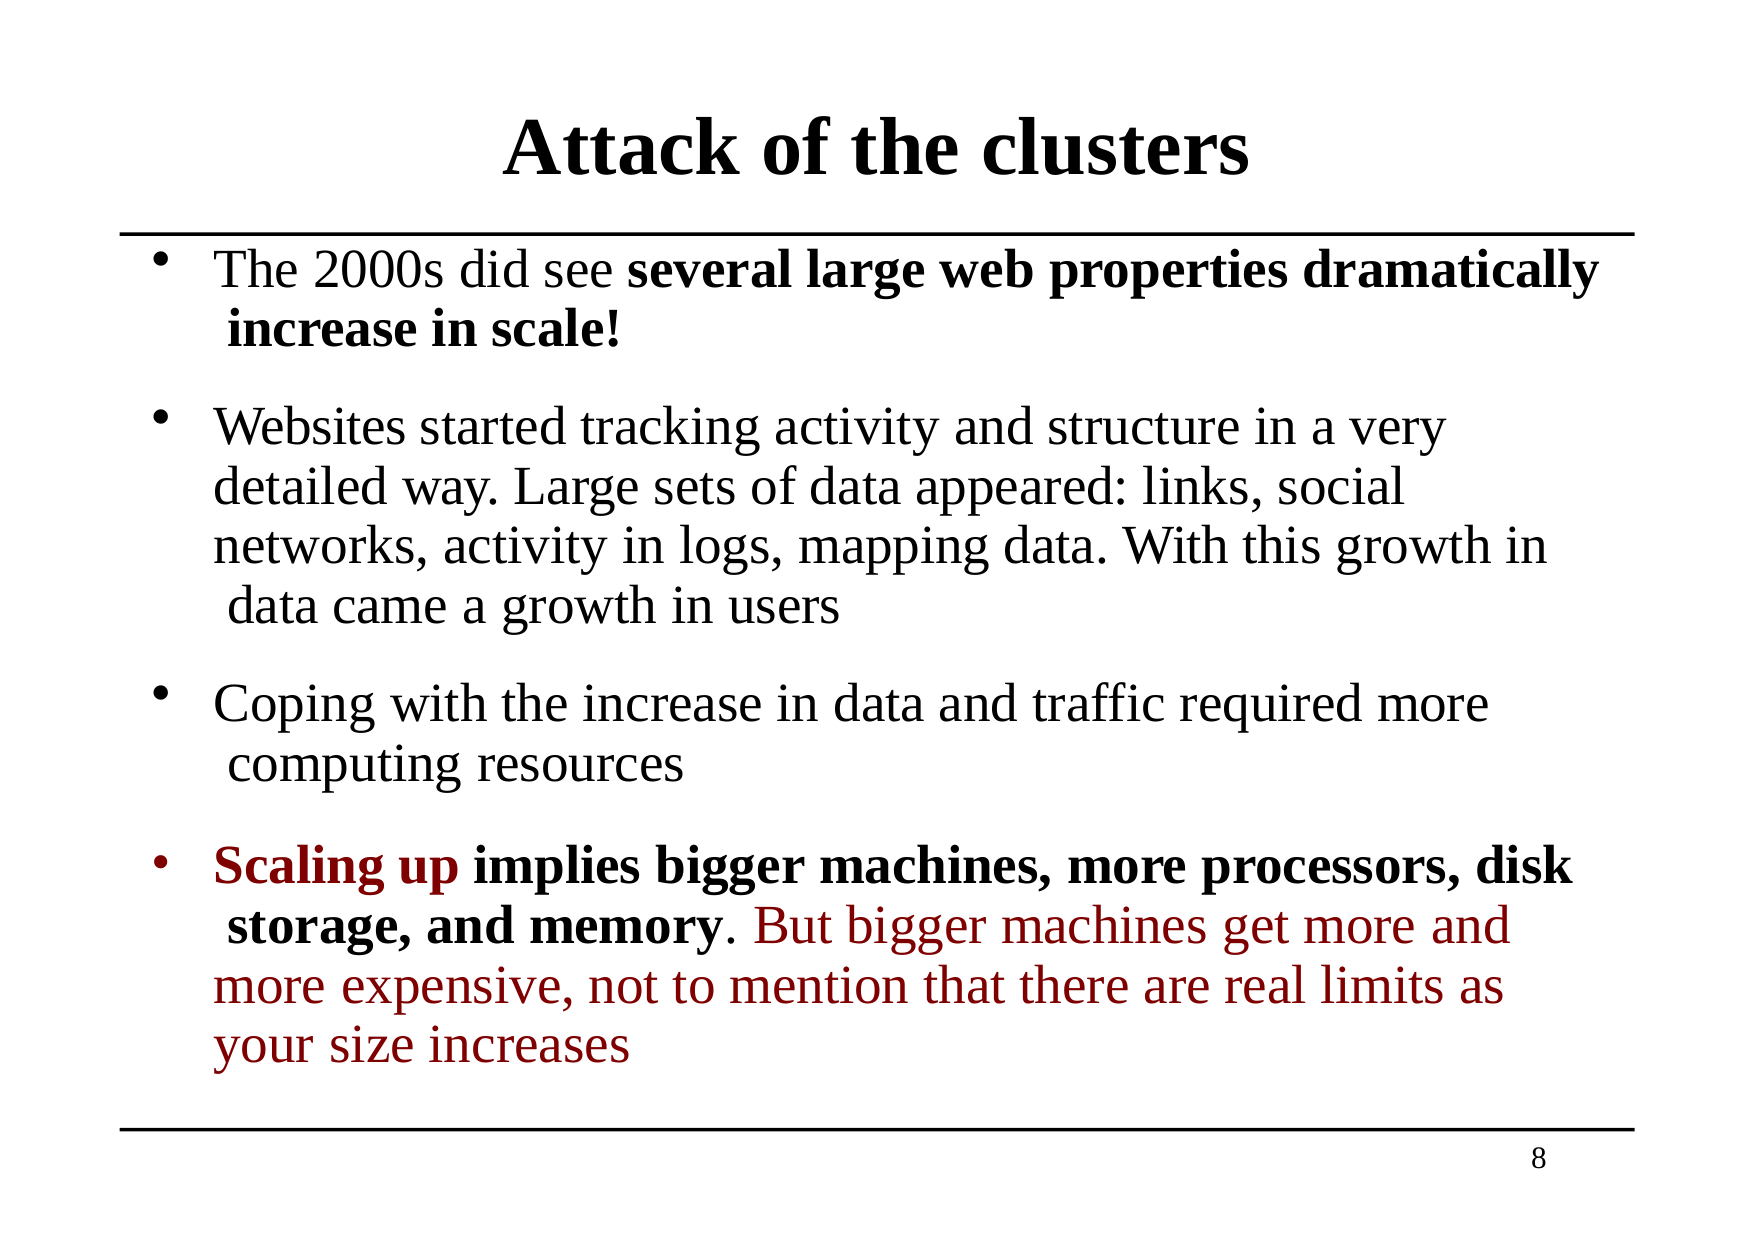

# Attack of the clusters
The 2000s did see several large web properties dramatically  increase in scale!
Websites started tracking activity and structure in a very  detailed way. Large sets of data appeared: links, social  networks, activity in logs, mapping data. With this growth in  data came a growth in users
Coping with the increase in data and traffic required more  computing resources
Scaling up implies bigger machines, more processors, disk  storage, and memory. But bigger machines get more and  more expensive, not to mention that there are real limits as  your size increases

8